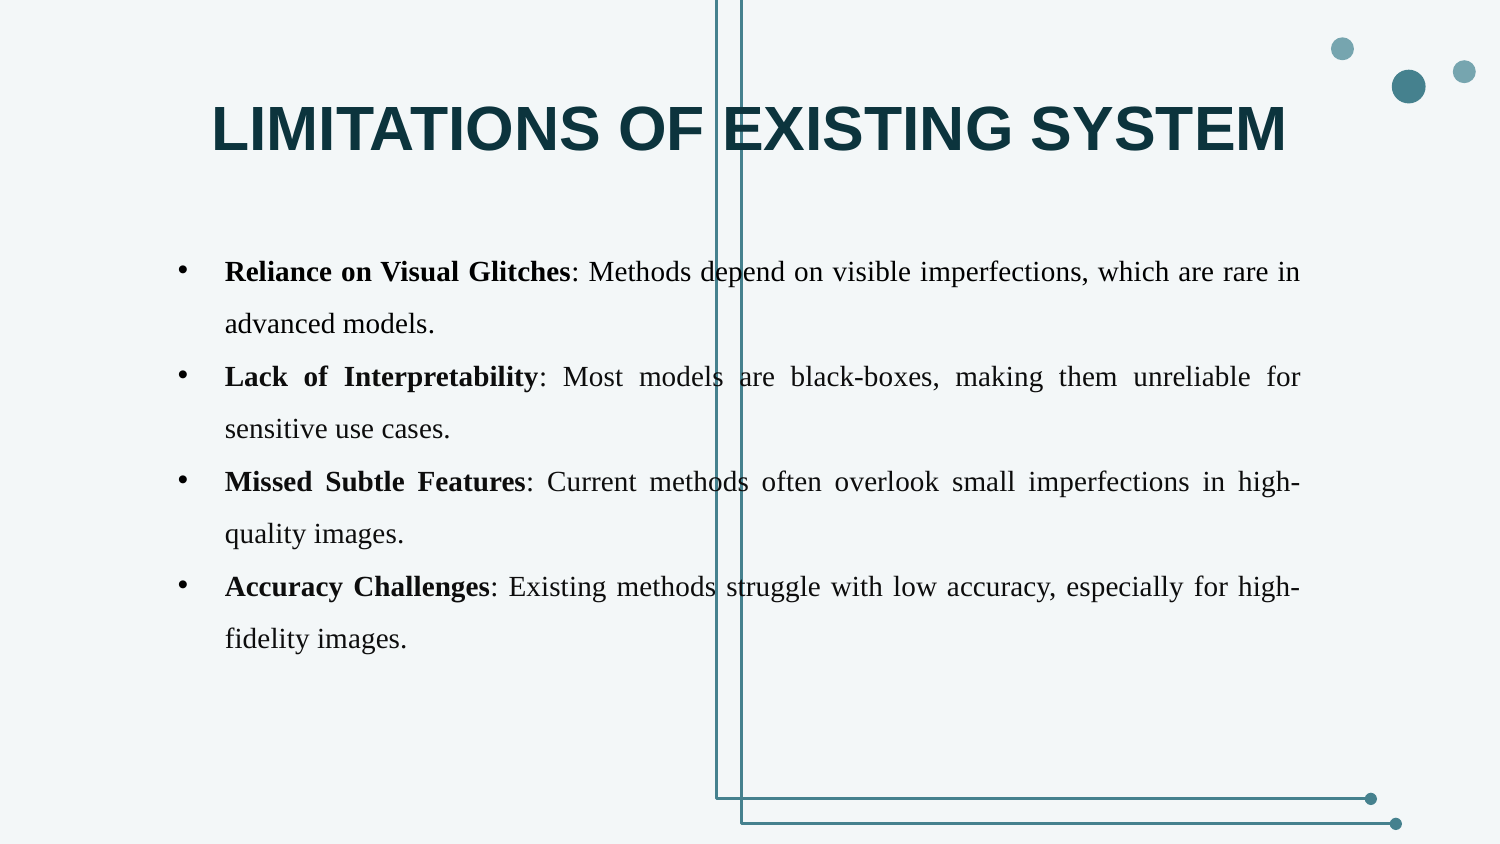

# LIMITATIONS OF EXISTING SYSTEM
Reliance on Visual Glitches: Methods depend on visible imperfections, which are rare in advanced models.
Lack of Interpretability: Most models are black-boxes, making them unreliable for sensitive use cases.
Missed Subtle Features: Current methods often overlook small imperfections in high-quality images.
Accuracy Challenges: Existing methods struggle with low accuracy, especially for high-fidelity images.